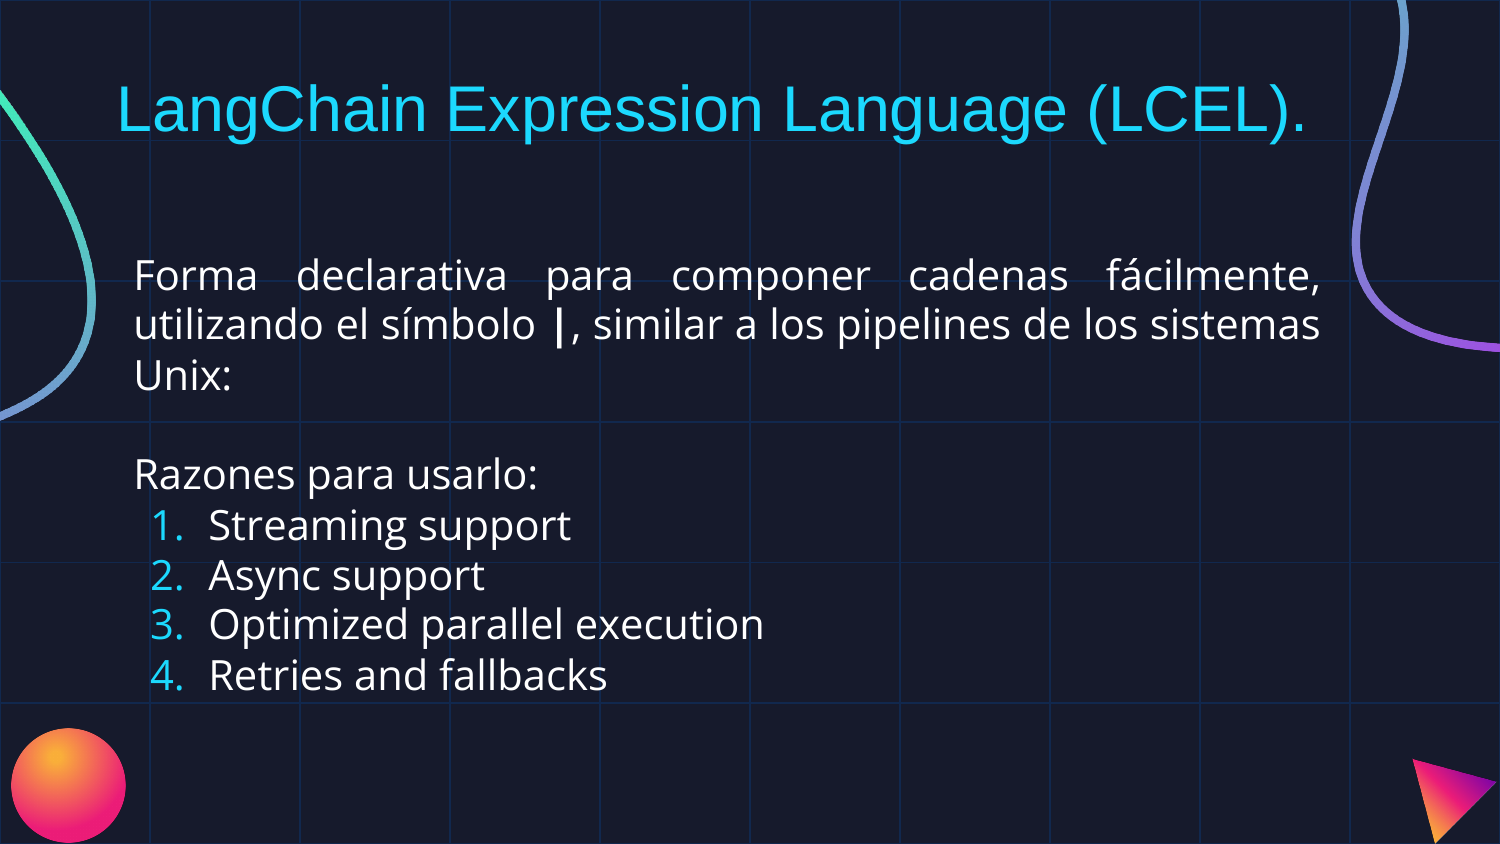

# LangChain Expression Language (LCEL).

Forma declarativa para componer cadenas fácilmente, utilizando el símbolo |, similar a los pipelines de los sistemas Unix:

Razones para usarlo:
Streaming support
Async support
Optimized parallel execution
Retries and fallbacks